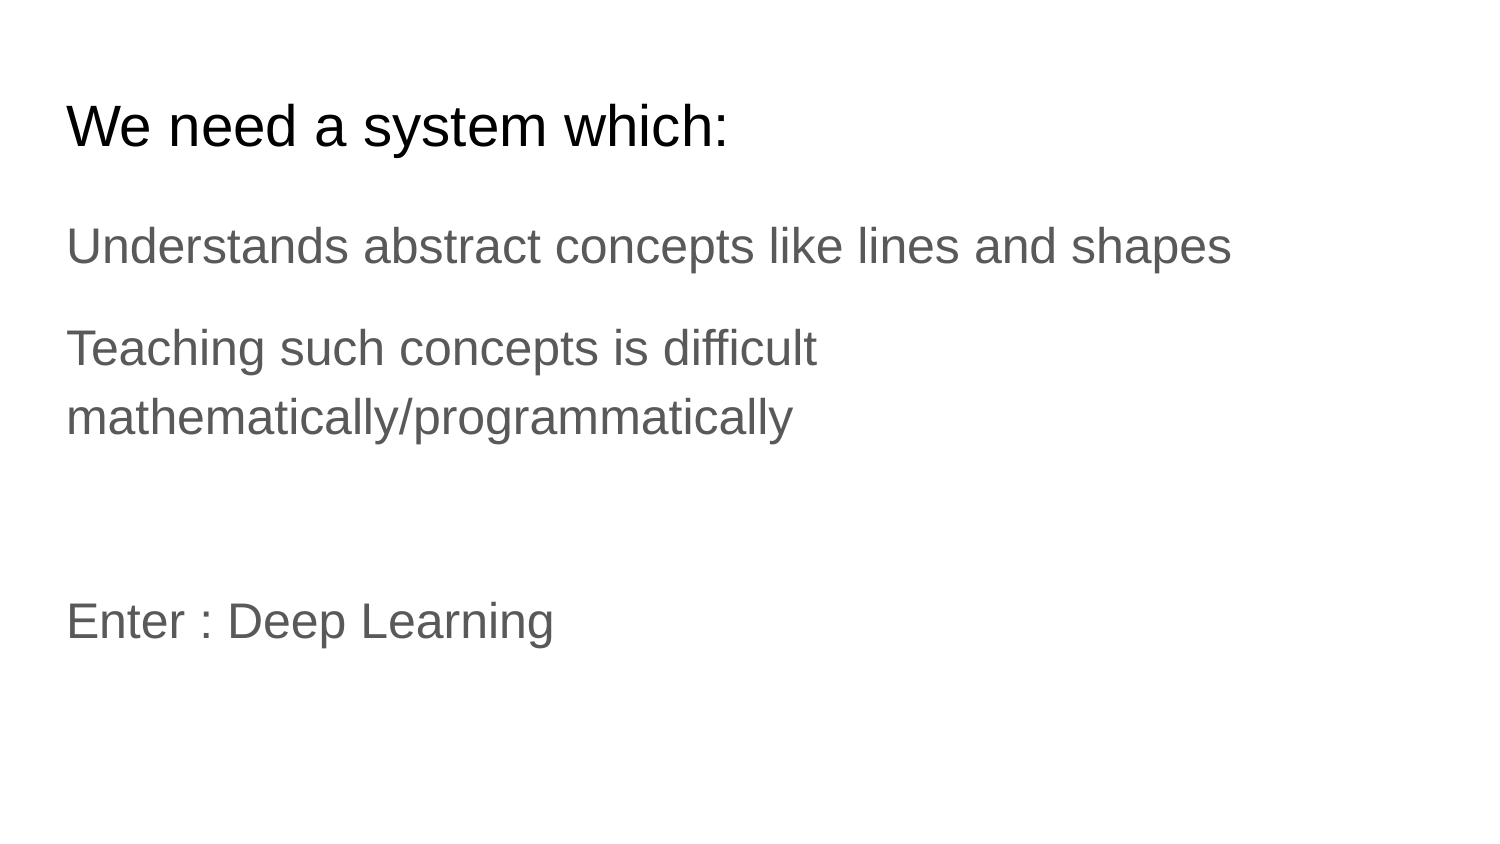

# We need a system which:
Understands abstract concepts like lines and shapes
Teaching such concepts is difficult mathematically/programmatically

Enter : Deep Learning